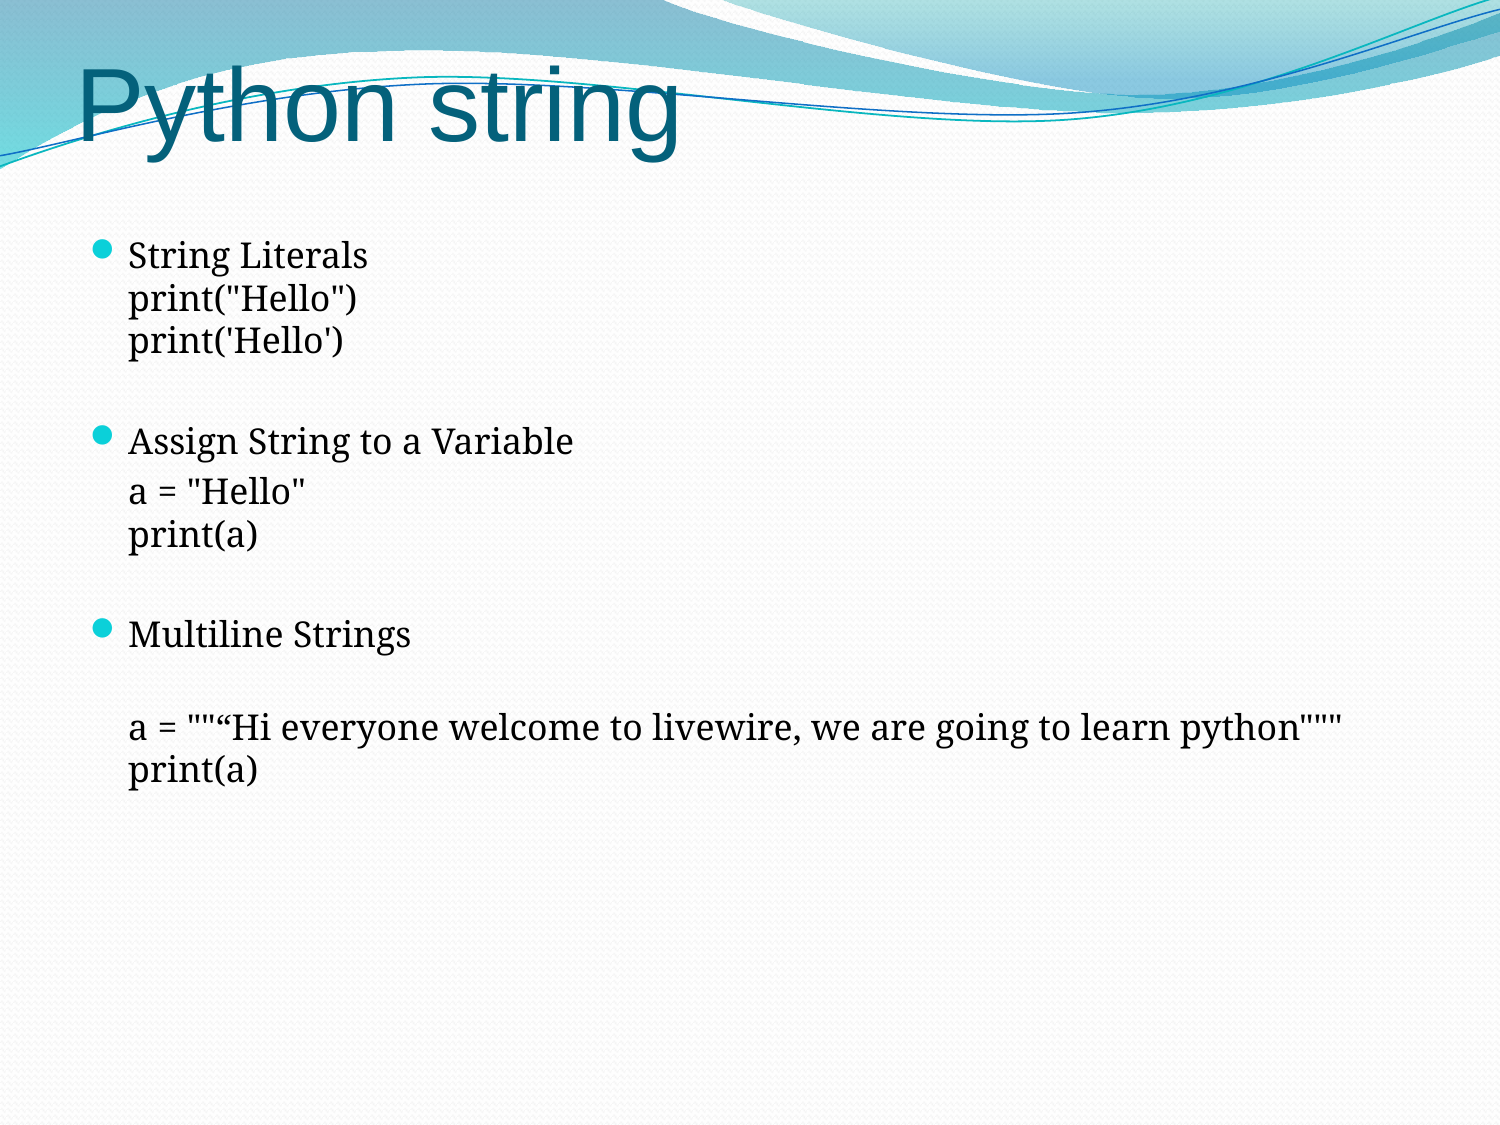

# Python string
String Literals
print("Hello")
print('Hello')

Assign String to a Variable
	a = "Hello"
print(a)

Multiline Strings
a = ""“Hi everyone welcome to livewire, we are going to learn python"""
print(a)